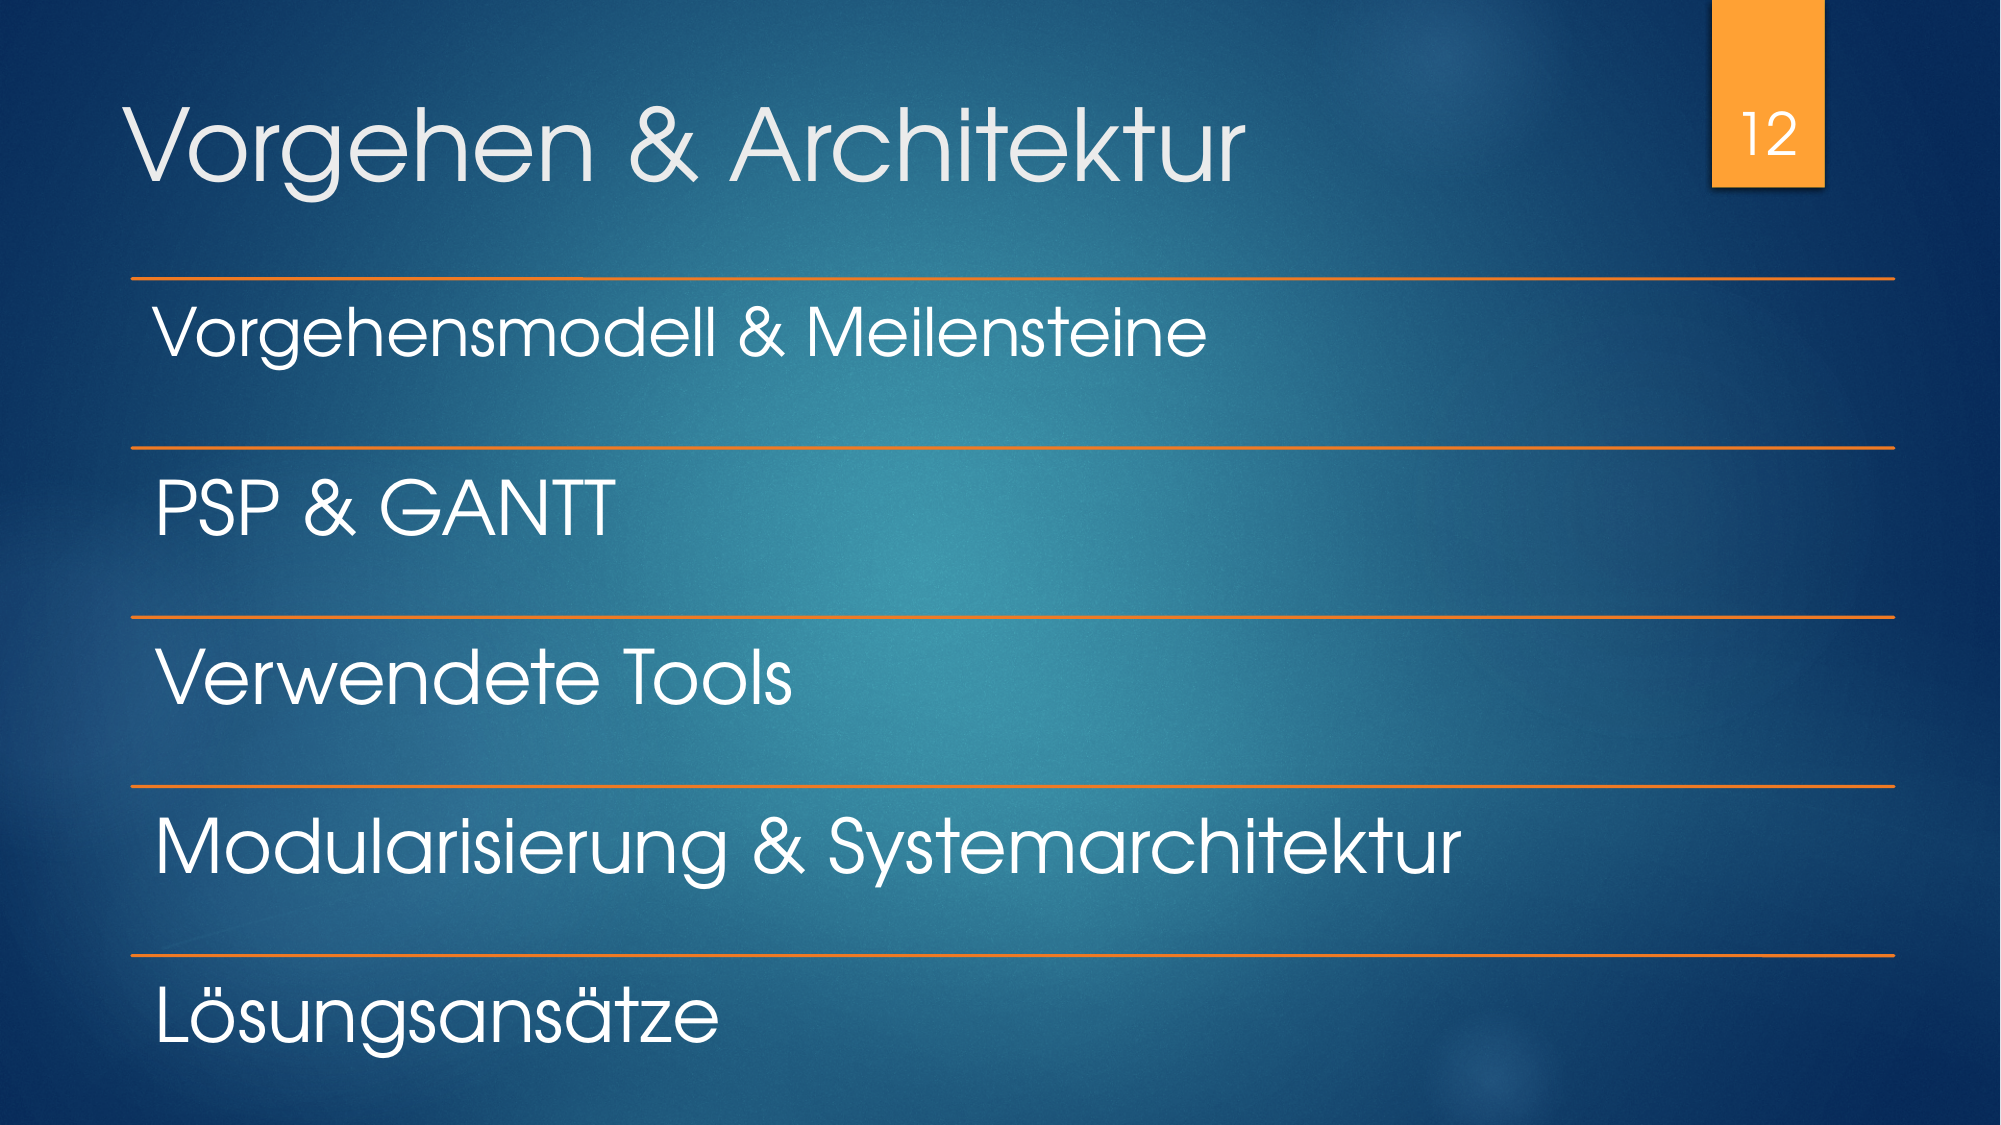

12
# Vorgehen & Architektur
Vorgehensmodell & Meilensteine
PSP & GANTT
Verwendete Tools
Modularisierung & Systemarchitektur
Lösungsansätze